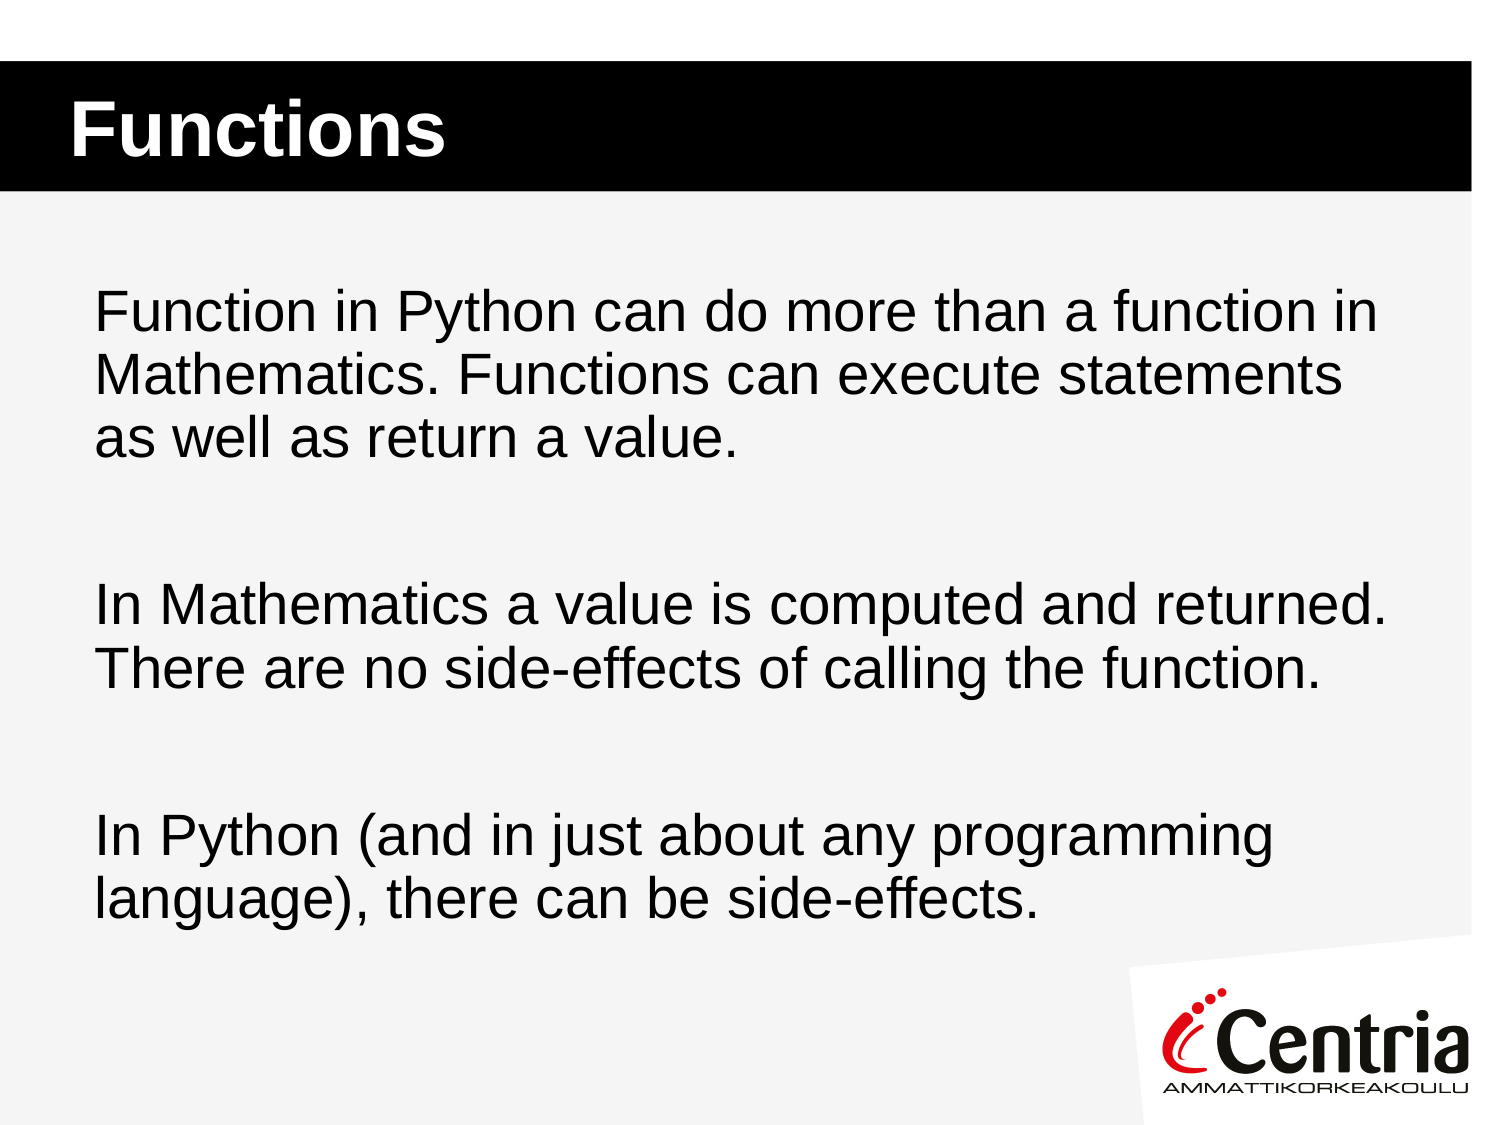

# Functions
Function in Python can do more than a function in Mathematics. Functions can execute statements as well as return a value.

In Mathematics a value is computed and returned. There are no side-effects of calling the function.

In Python (and in just about any programming language), there can be side-effects.